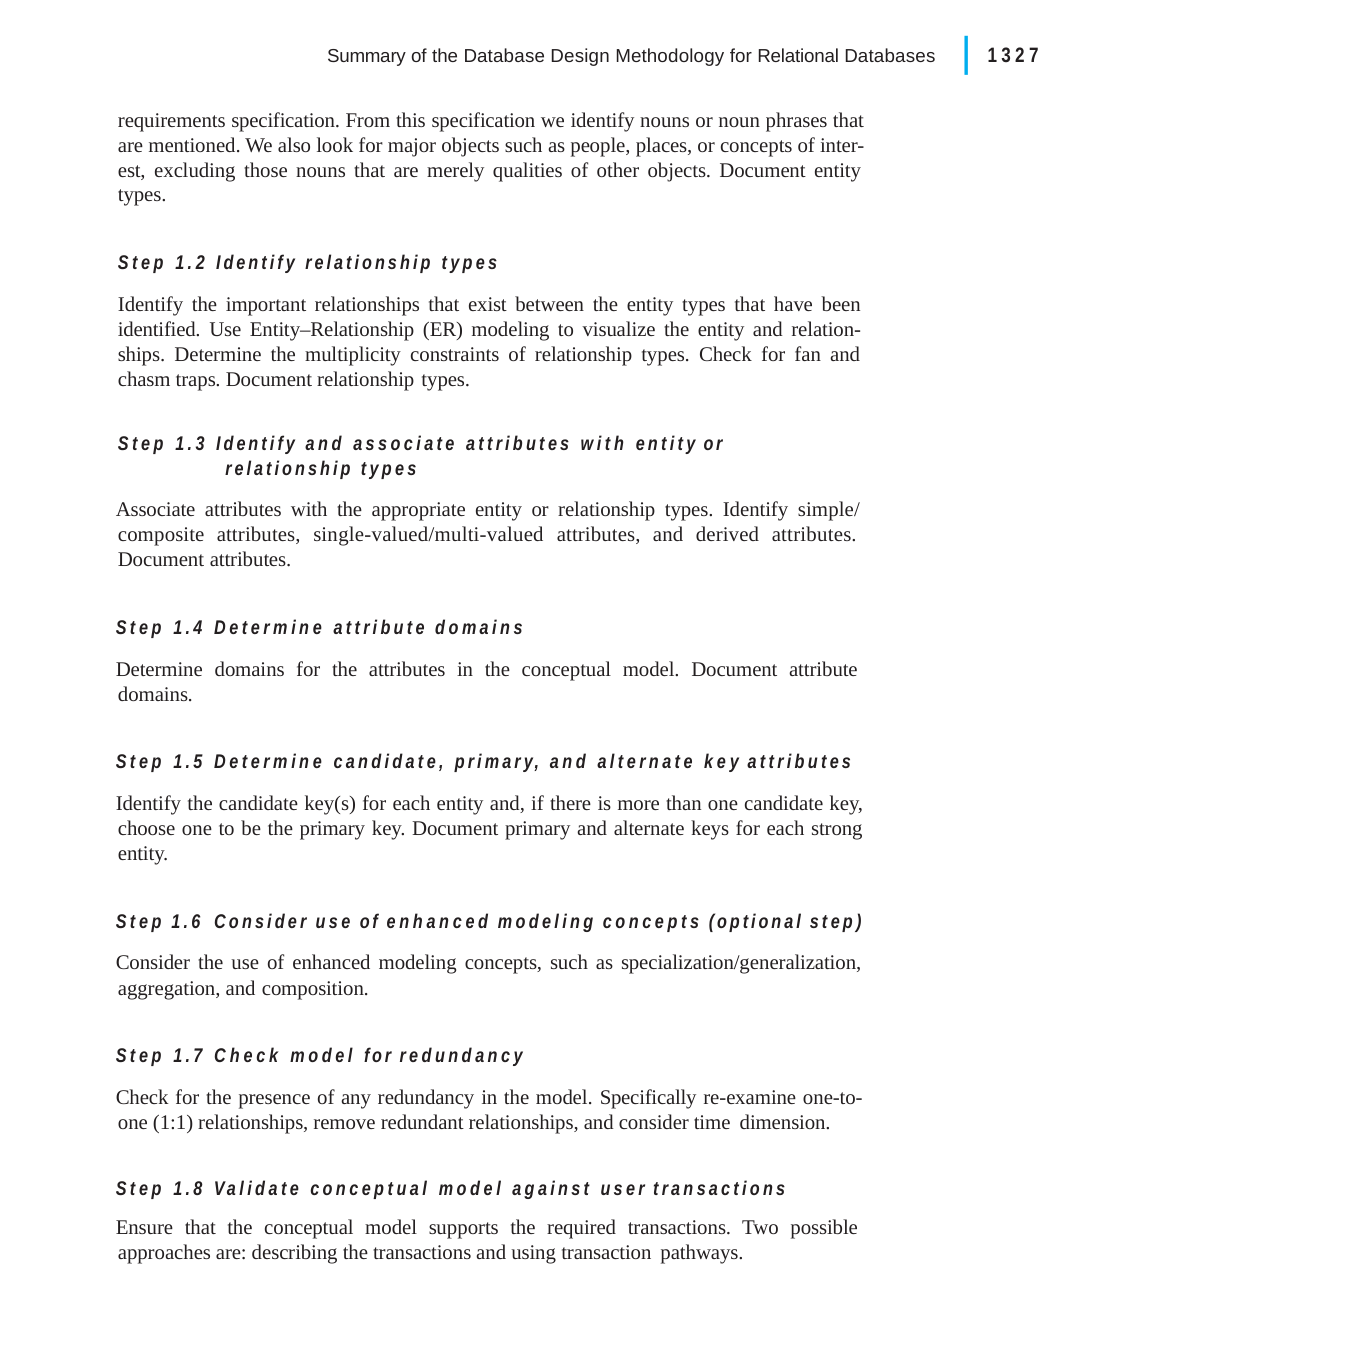

|
1327
Summary of the Database Design Methodology for Relational Databases
requirements specification. From this specification we identify nouns or noun phrases that  are mentioned. We also look for major objects such as people, places, or concepts of inter-  est, excluding those nouns that are merely qualities of other objects. Document entity  types.

Step 1.2 Identify relationship types
Identify the important relationships that exist between the entity types that have been  identified. Use Entity–Relationship (ER) modeling to visualize the entity and relation-  ships. Determine the multiplicity constraints of relationship types. Check for fan and  chasm traps. Document relationship types.

Step 1.3 Identify and associate attributes with entity or  relationship types
Associate attributes with the appropriate entity or relationship types. Identify simple/  composite attributes, single-valued/multi-valued attributes, and derived attributes.  Document attributes.

Step 1.4 Determine attribute domains
Determine domains for the attributes in the conceptual model. Document attribute  domains.

Step 1.5 Determine candidate, primary, and alternate key attributes
Identify the candidate key(s) for each entity and, if there is more than one candidate key,  choose one to be the primary key. Document primary and alternate keys for each strong  entity.

Step 1.6 Consider use of enhanced modeling concepts (optional step)
Consider the use of enhanced modeling concepts, such as specialization/generalization,  aggregation, and composition.

Step 1.7 Check model for redundancy
Check for the presence of any redundancy in the model. Specifically re-examine one-to-  one (1:1) relationships, remove redundant relationships, and consider time dimension.

Step 1.8 Validate conceptual model against user transactions
Ensure that the conceptual model supports the required transactions. Two possible  approaches are: describing the transactions and using transaction pathways.